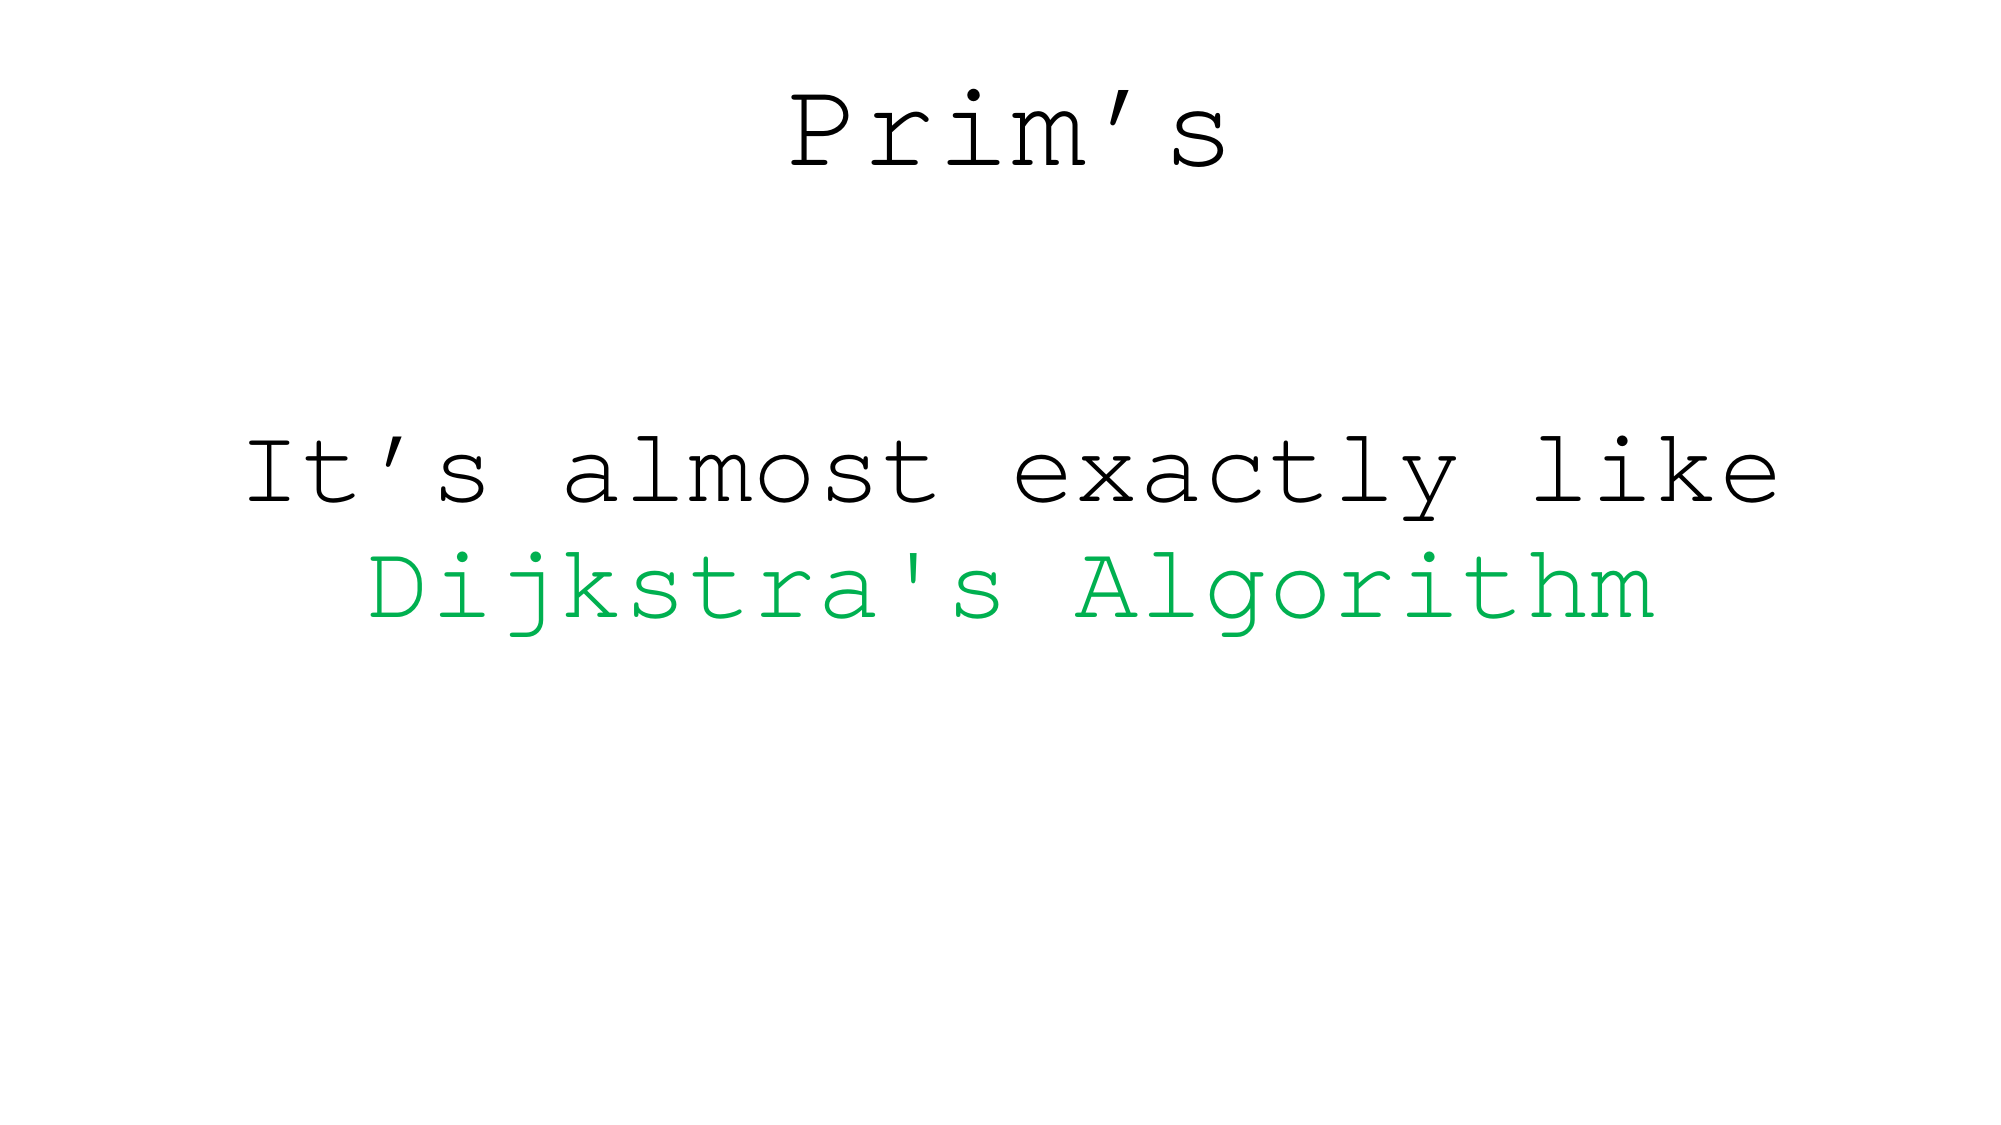

Prim’s
It’s almost exactly like Dijkstra's Algorithm